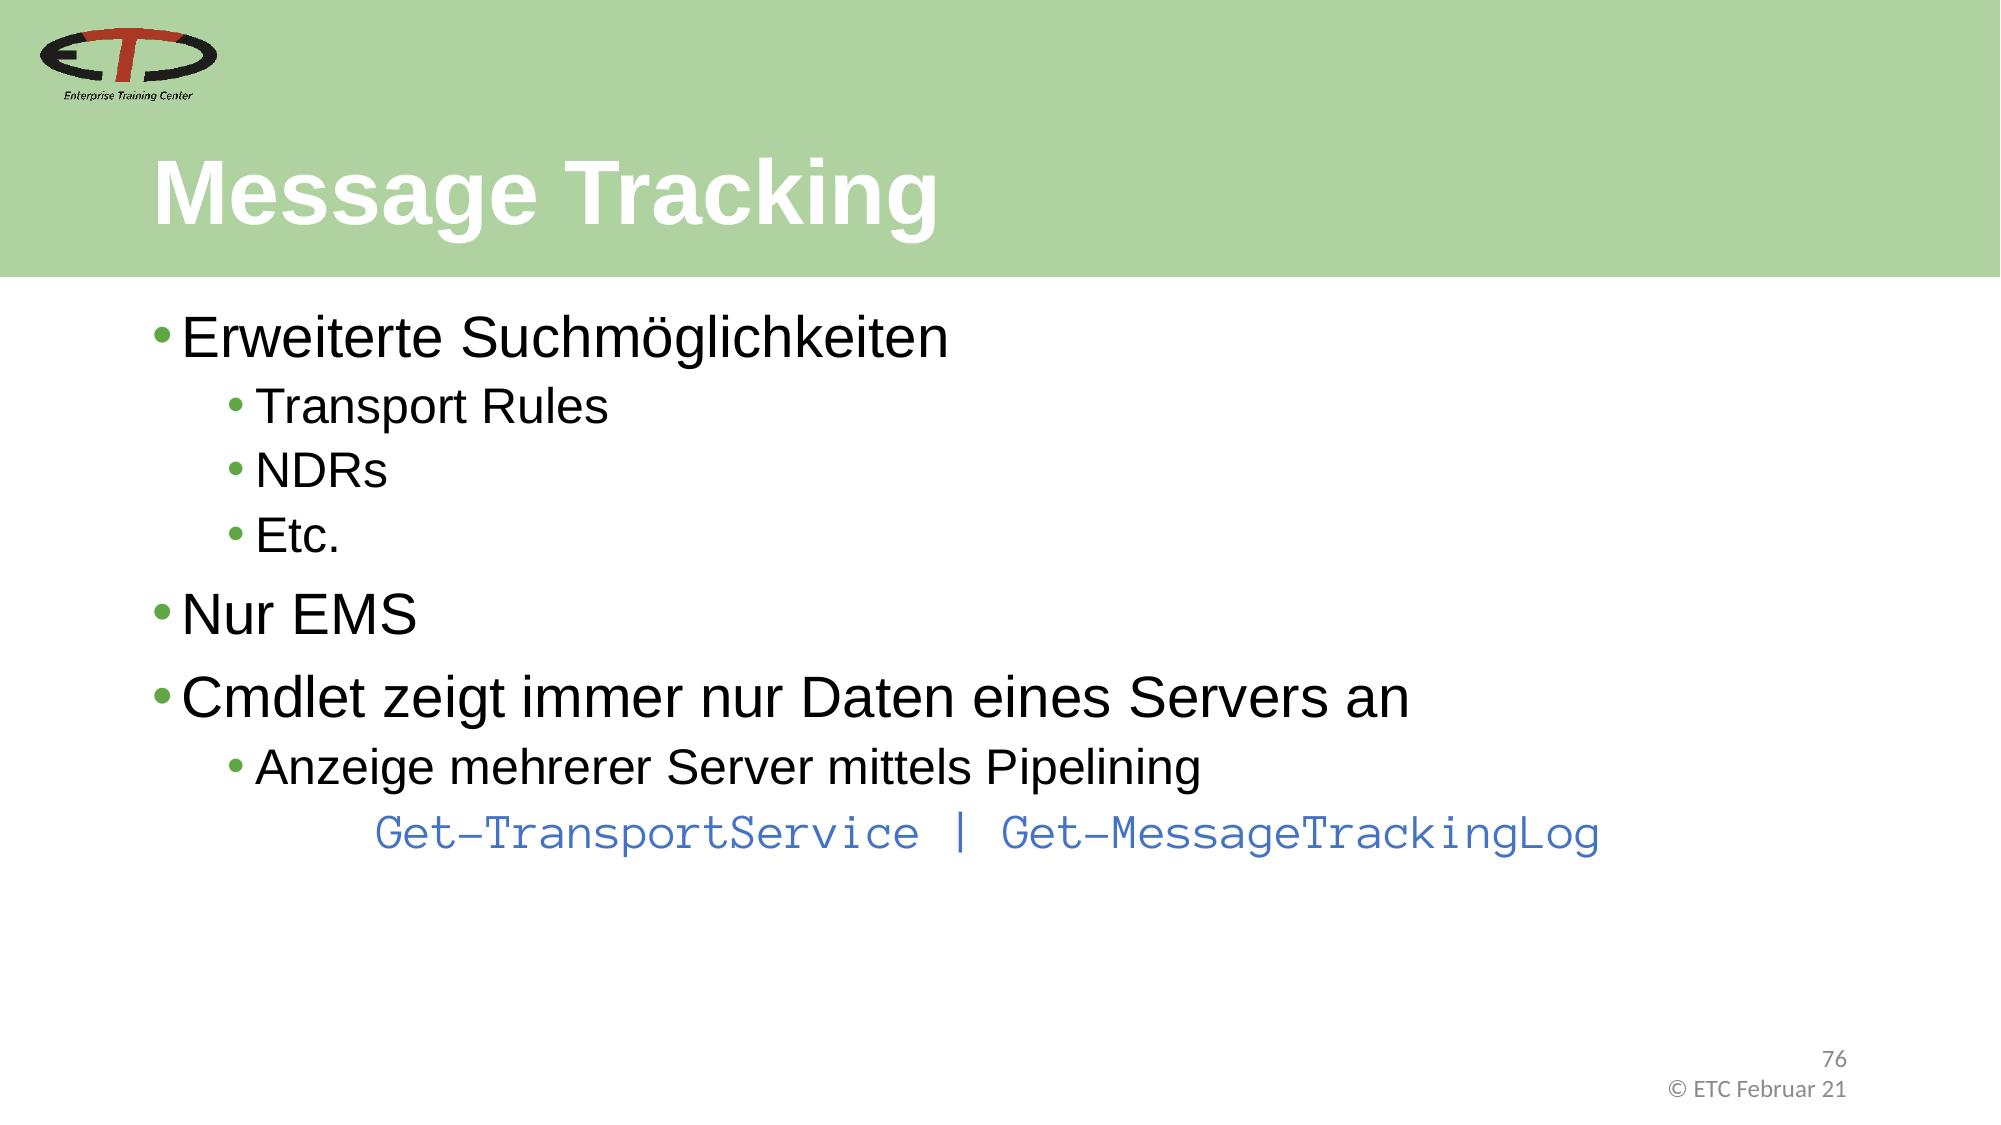

# Message Tracking
Erweiterte Suchmöglichkeiten
Transport Rules
NDRs
Etc.
Nur EMS
Cmdlet zeigt immer nur Daten eines Servers an
Anzeige mehrerer Server mittels Pipelining
	Get-TransportService | Get-MessageTrackingLog
76
 © ETC Februar 21